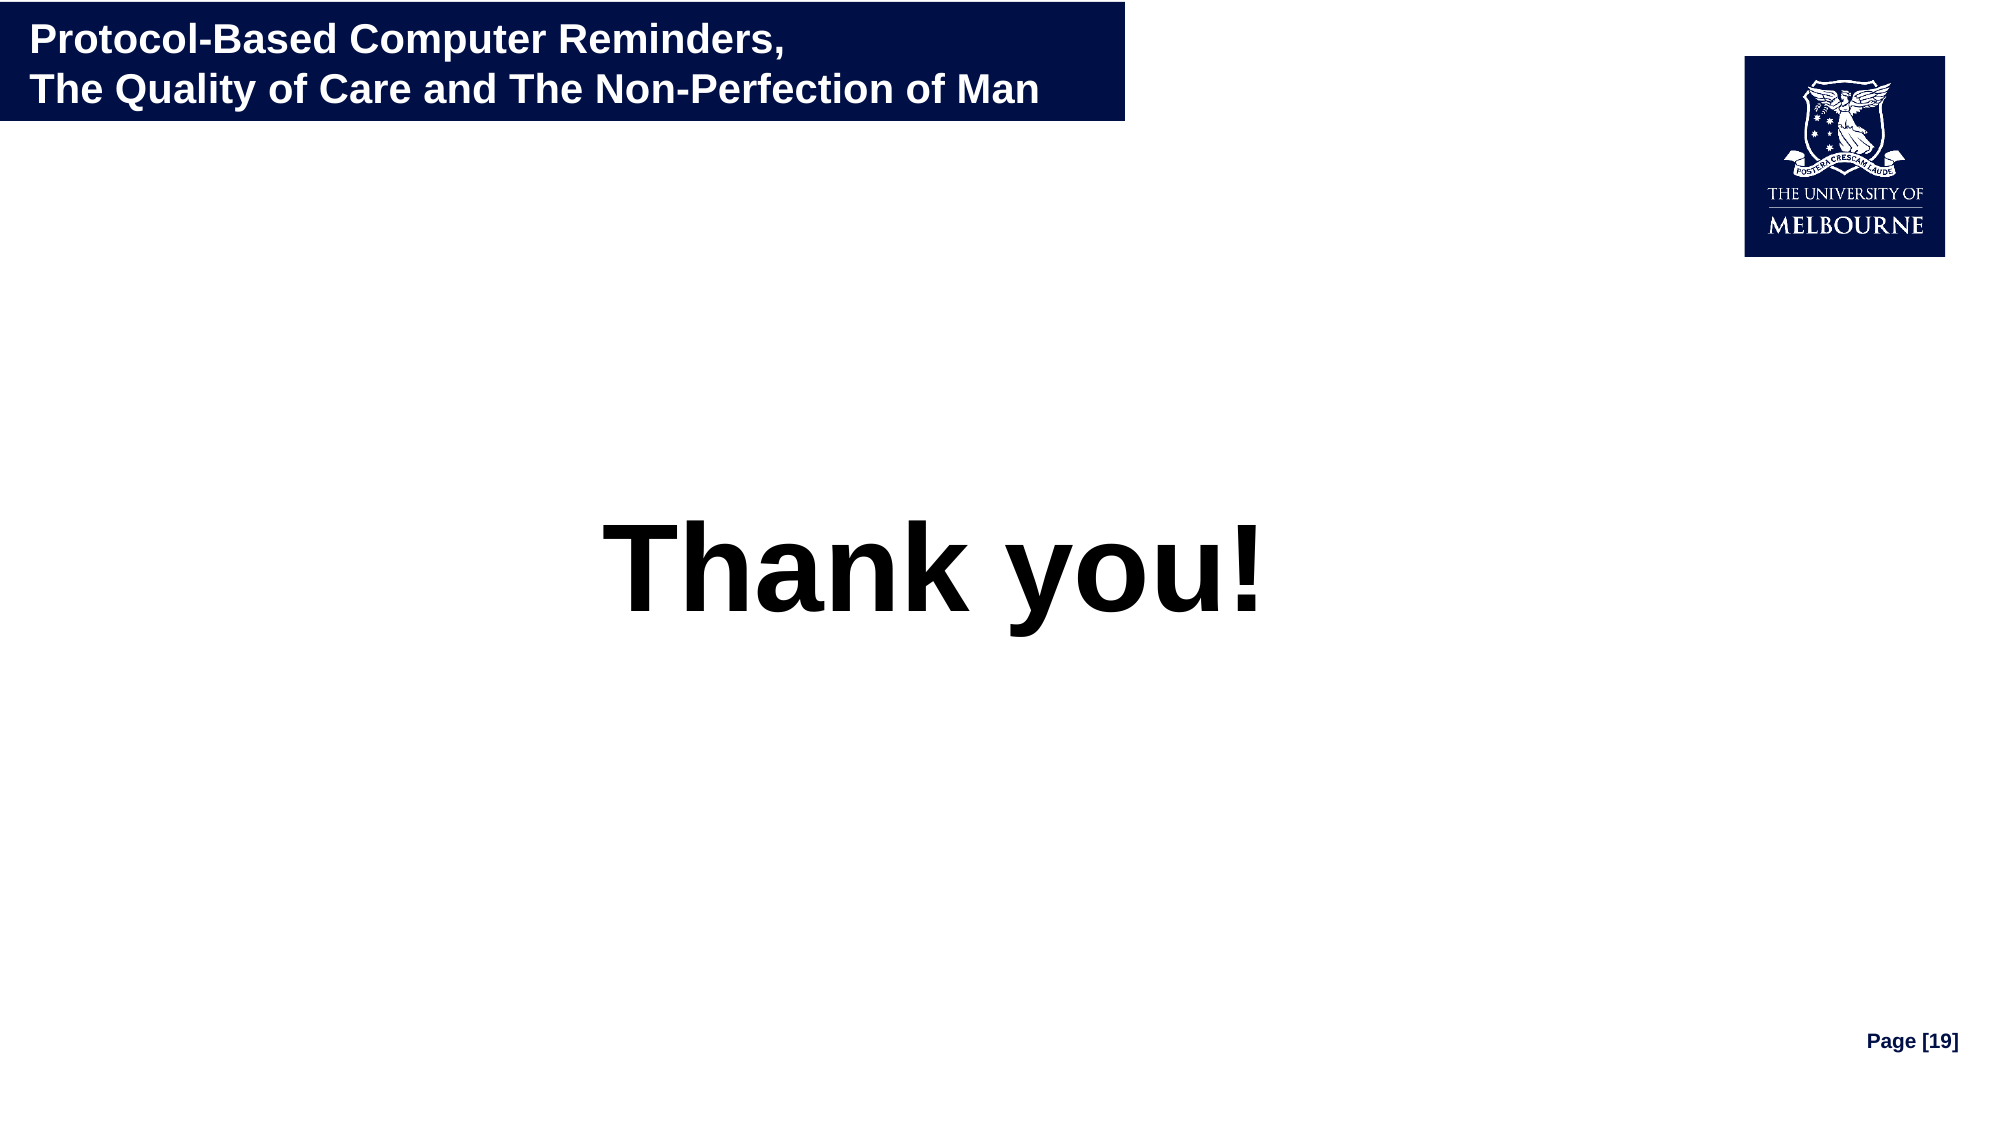

Protocol-Based Computer Reminders,
The Quality of Care and The Non-Perfection of Man
Thank you!
Page [19]